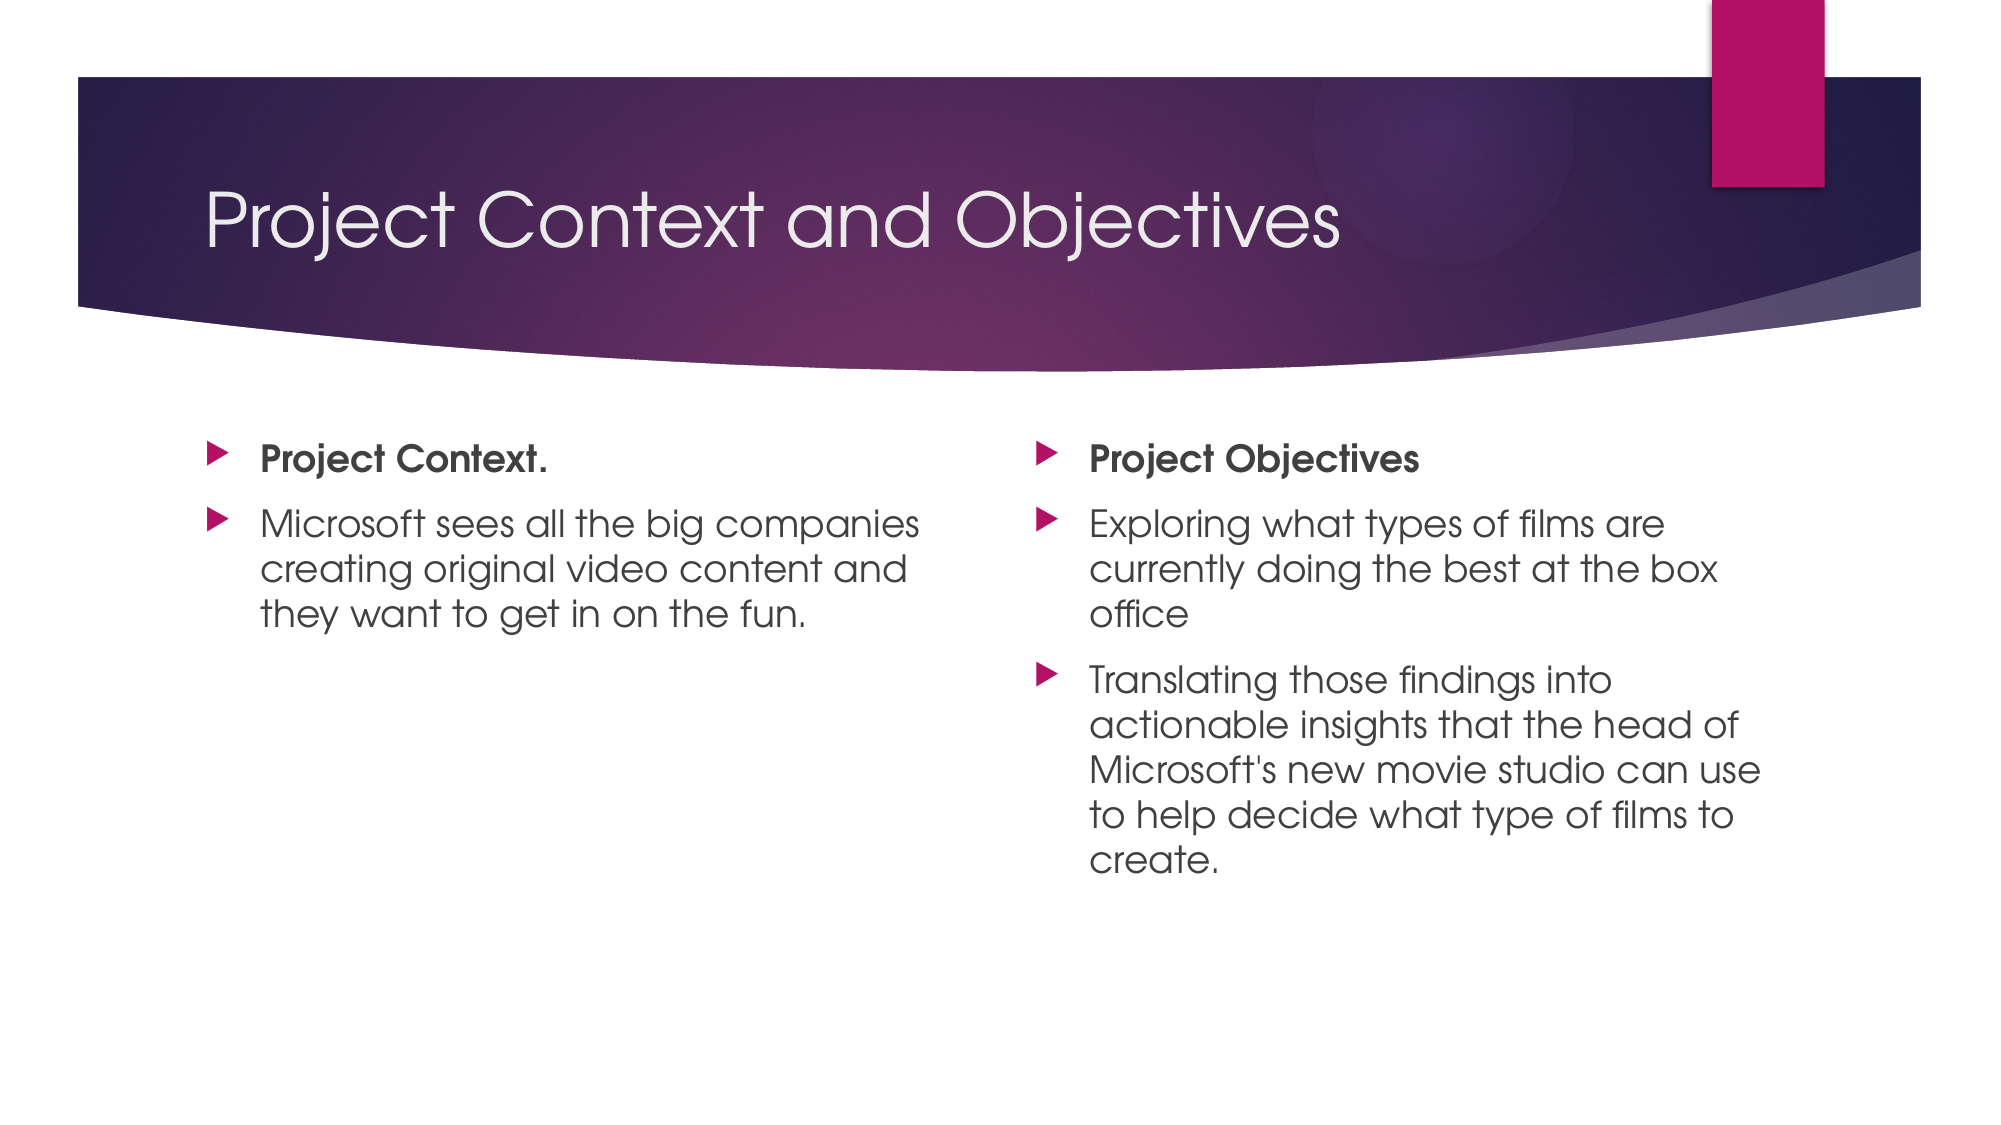

# Project Context and Objectives
Project Context.
Microsoft sees all the big companies creating original video content and they want to get in on the fun.

Project Objectives
Exploring what types of films are currently doing the best at the box office
Translating those findings into actionable insights that the head of Microsoft's new movie studio can use to help decide what type of films to create.